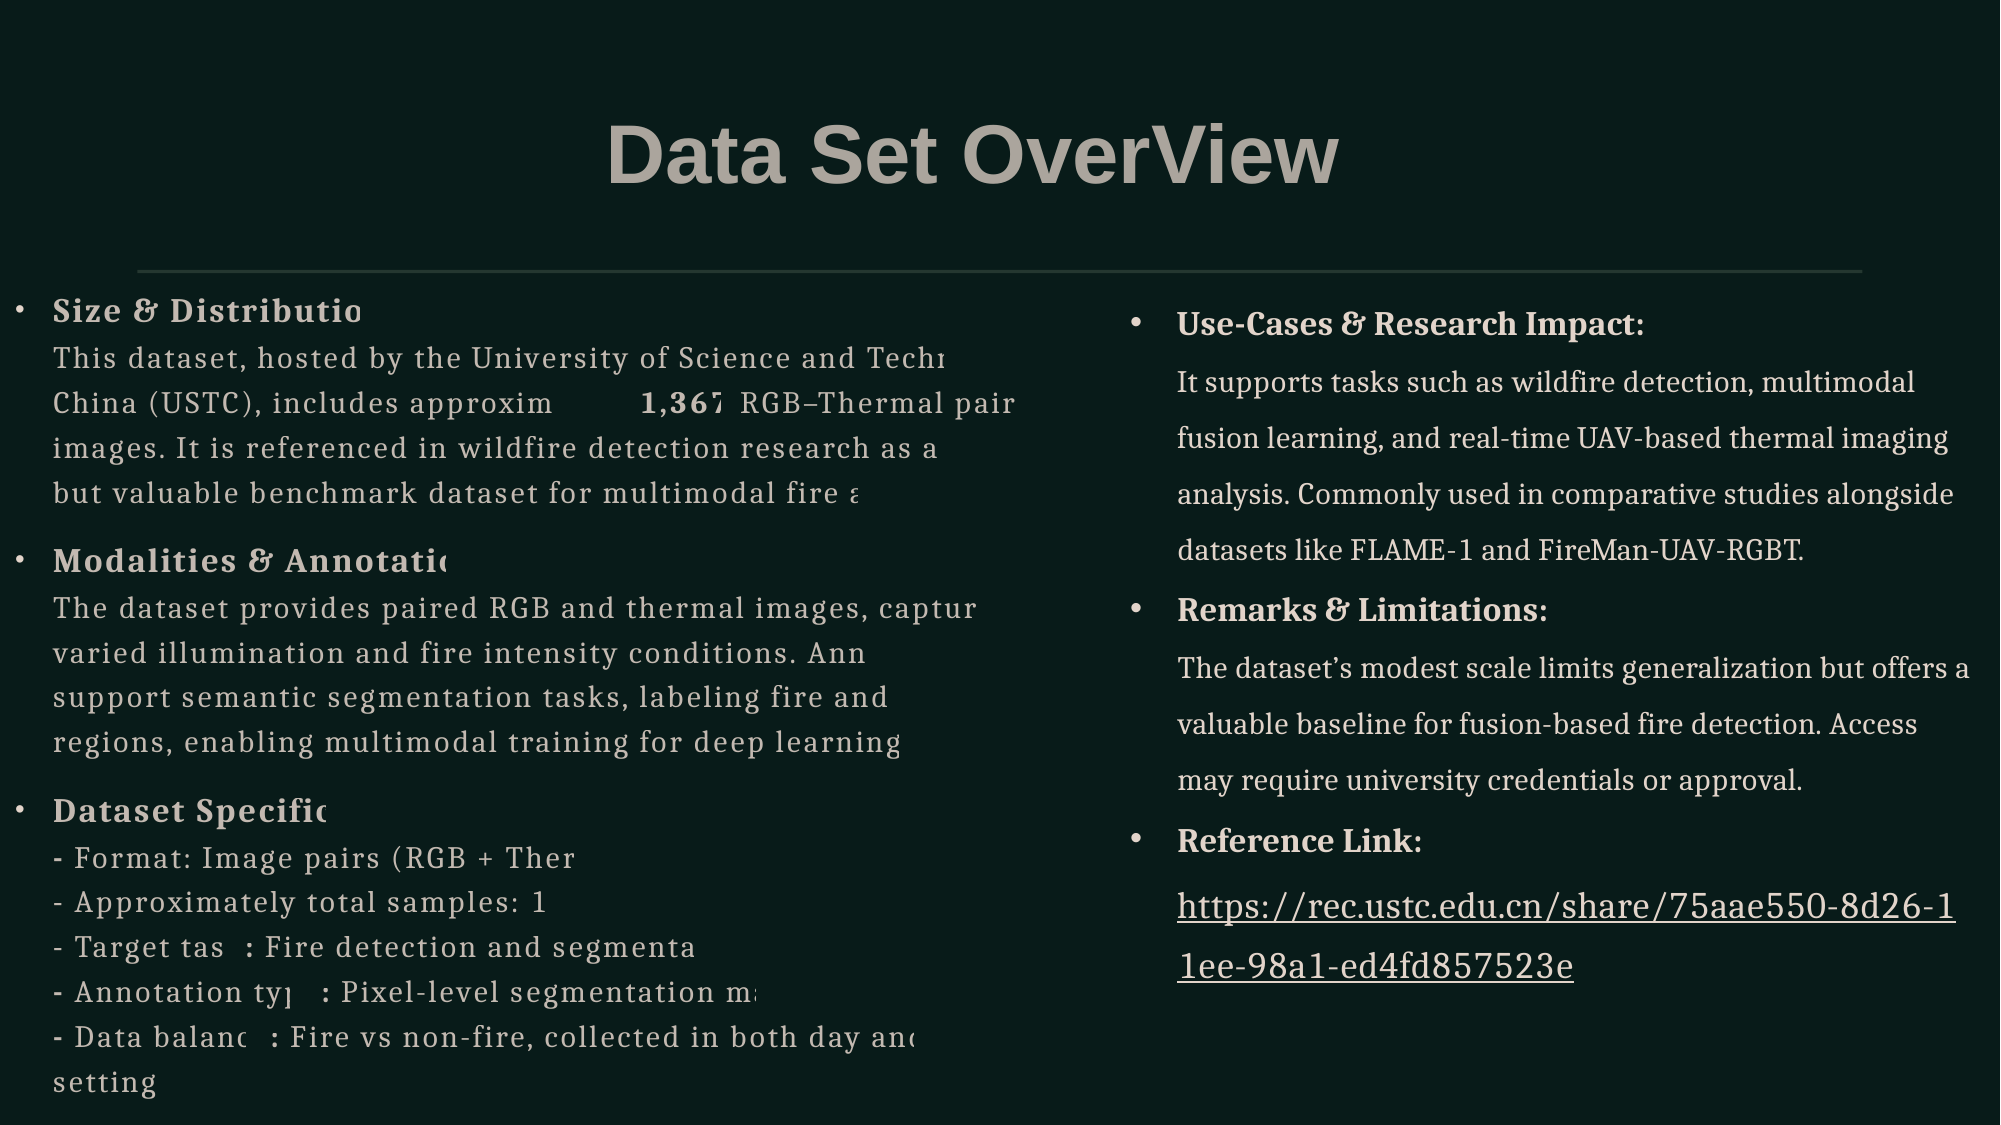

# Data Set OverView
Size & Distribution:
This dataset, hosted by the University of Science and Technology of China (USTC), includes approximately 1,367 RGB–Thermal paired images. It is referenced in wildfire detection research as a compact but valuable benchmark dataset for multimodal fire analysis.
Modalities & Annotation:
The dataset provides paired RGB and thermal images, captured under varied illumination and fire intensity conditions. Annotations support semantic segmentation tasks, labeling fire and non-fire regions, enabling multimodal training for deep learning models.
Dataset Specifics:
- Format: Image pairs (RGB + Thermal)
- Approximately total samples: 1,367
- Target task: Fire detection and segmentation
- Annotation type: Pixel-level segmentation masks
- Data balance: Fire vs non-fire, collected in both day and night settings
Use-Cases & Research Impact:
It supports tasks such as wildfire detection, multimodal fusion learning, and real-time UAV-based thermal imaging analysis. Commonly used in comparative studies alongside datasets like FLAME-1 and FireMan-UAV-RGBT.
Remarks & Limitations:
The dataset’s modest scale limits generalization but offers a valuable baseline for fusion-based fire detection. Access may require university credentials or approval.
Reference Link:
https://rec.ustc.edu.cn/share/75aae550-8d26-11ee-98a1-ed4fd857523e